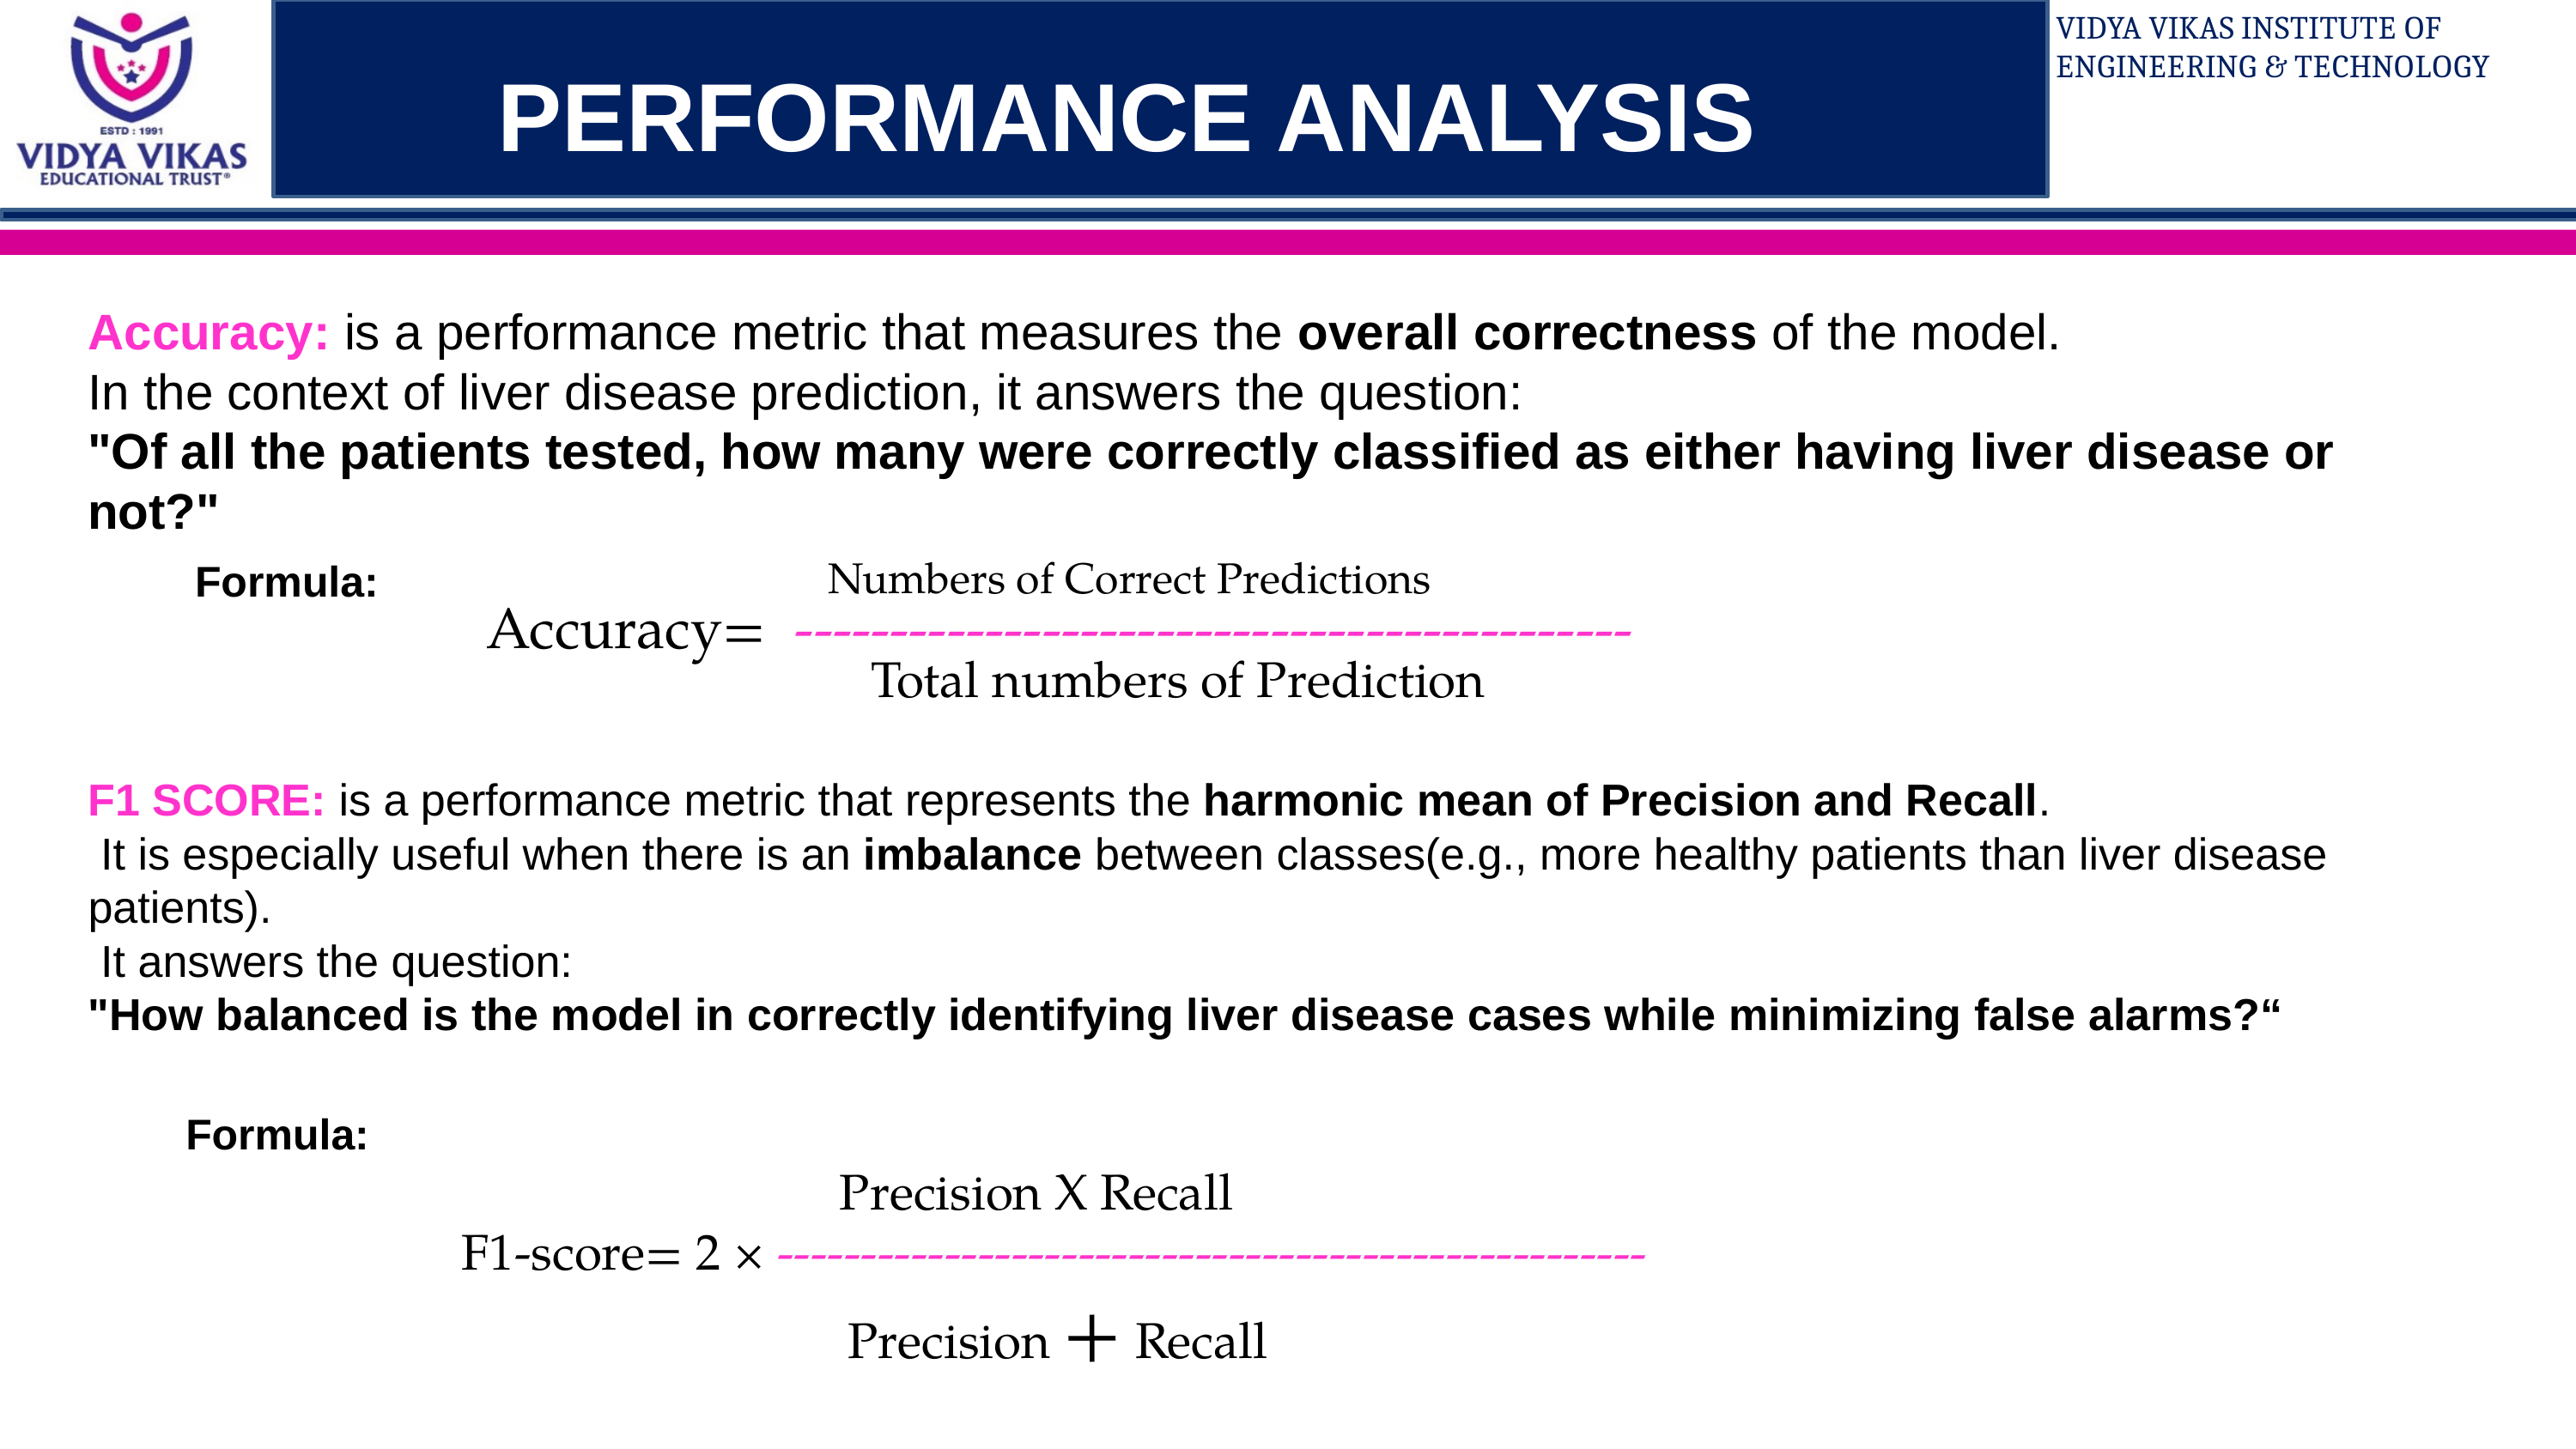

# PERFORMANCE ANALYSIS
Accuracy: is a performance metric that measures the overall correctness of the model.
In the context of liver disease prediction, it answers the question:
"Of all the patients tested, how many were correctly classified as either having liver disease or not?"
Numbers of Correct Predictions
Formula:
Accuracy=  --------------------------------------------
Total numbers of Prediction
F1 SCORE: is a performance metric that represents the harmonic mean of Precision and Recall.
 It is especially useful when there is an imbalance between classes(e.g., more healthy patients than liver disease patients).
 It answers the question:
"How balanced is the model in correctly identifying liver disease cases while minimizing false alarms?“

       Formula:
		    		                   Precision X Recall
                              F1-score= 2 × ----------------------------------------------------
			                              Precision + Recall